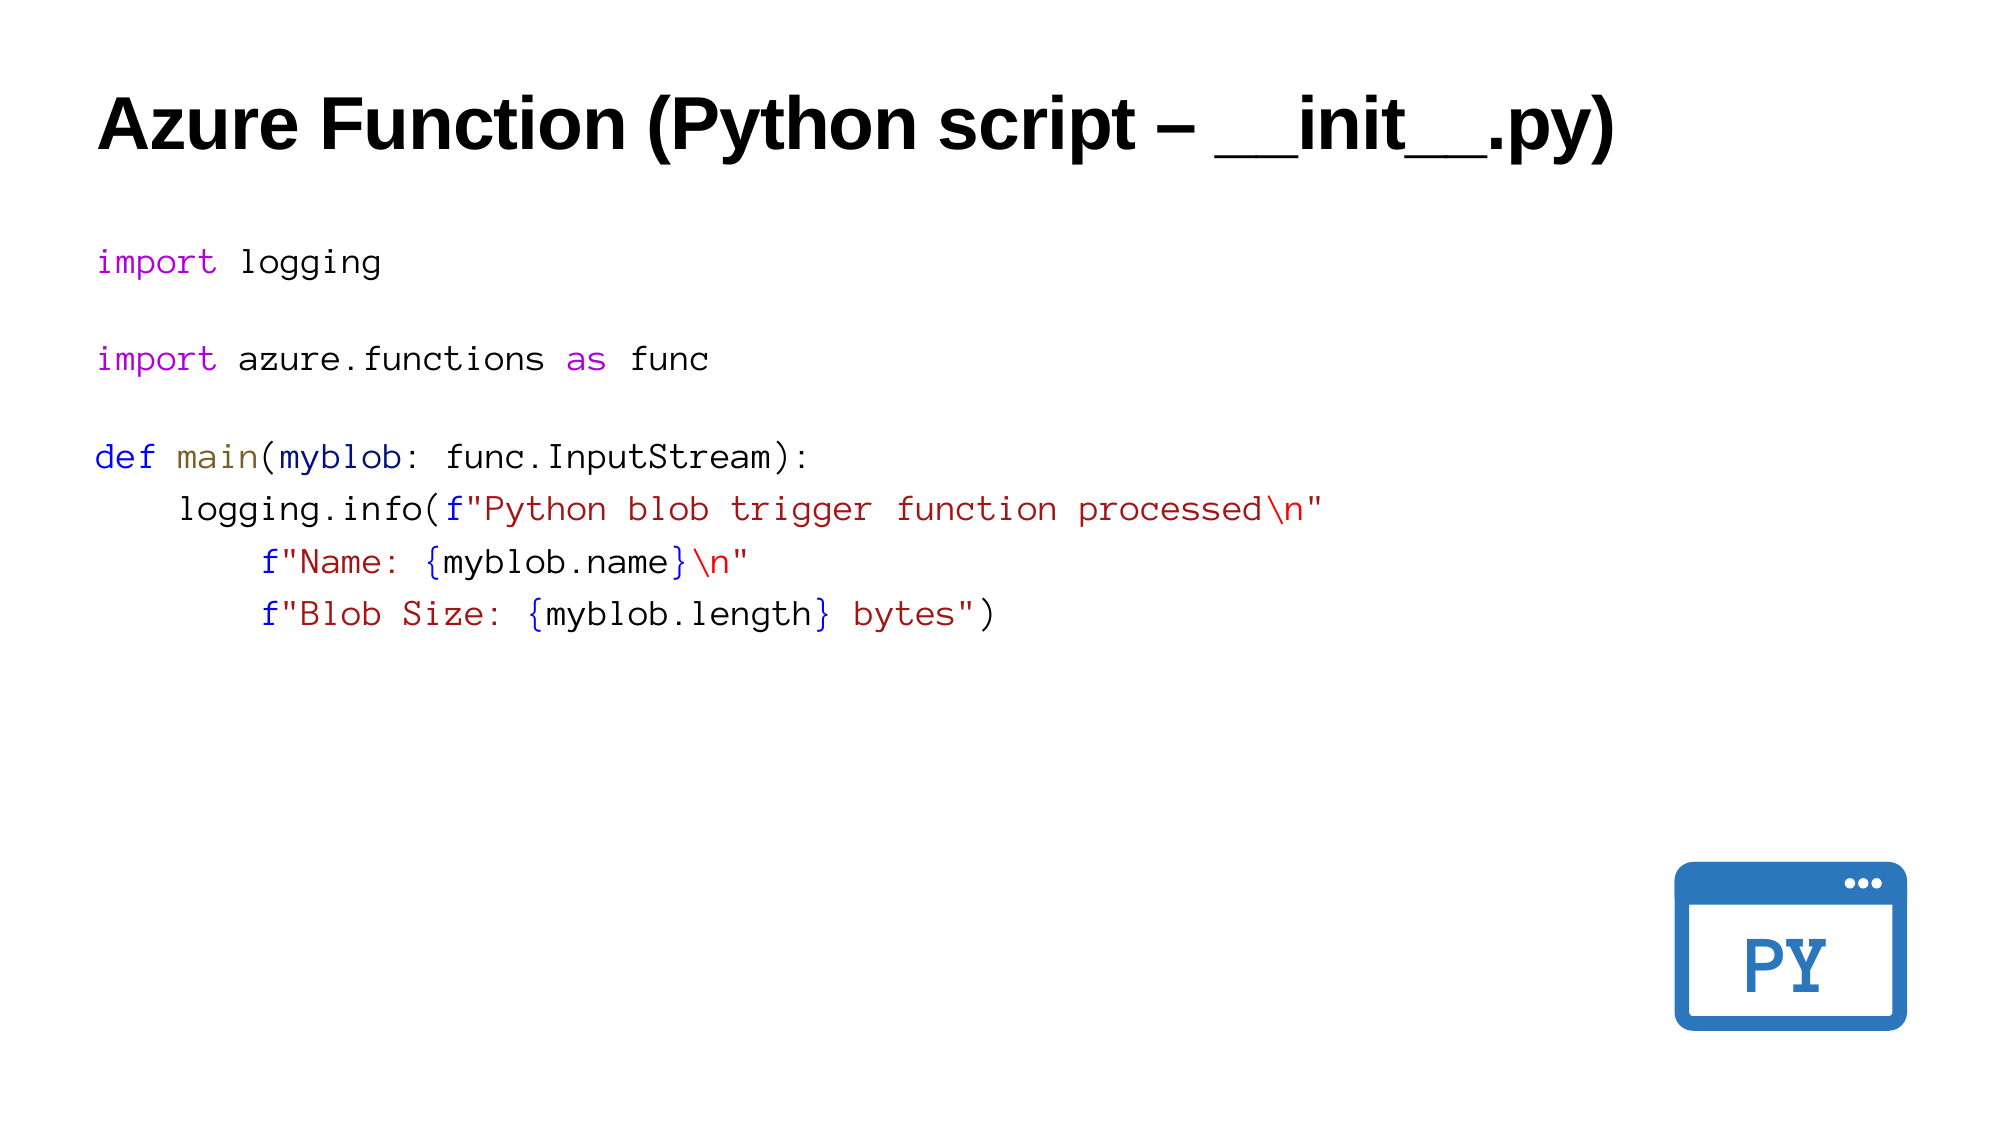

# Azure Function (Python script – __init__.py)
import logging
import azure.functions as func
def main(myblob: func.InputStream):
    logging.info(f"Python blob trigger function processed\n"
        f"Name: {myblob.name}\n"
        f"Blob Size: {myblob.length} bytes")